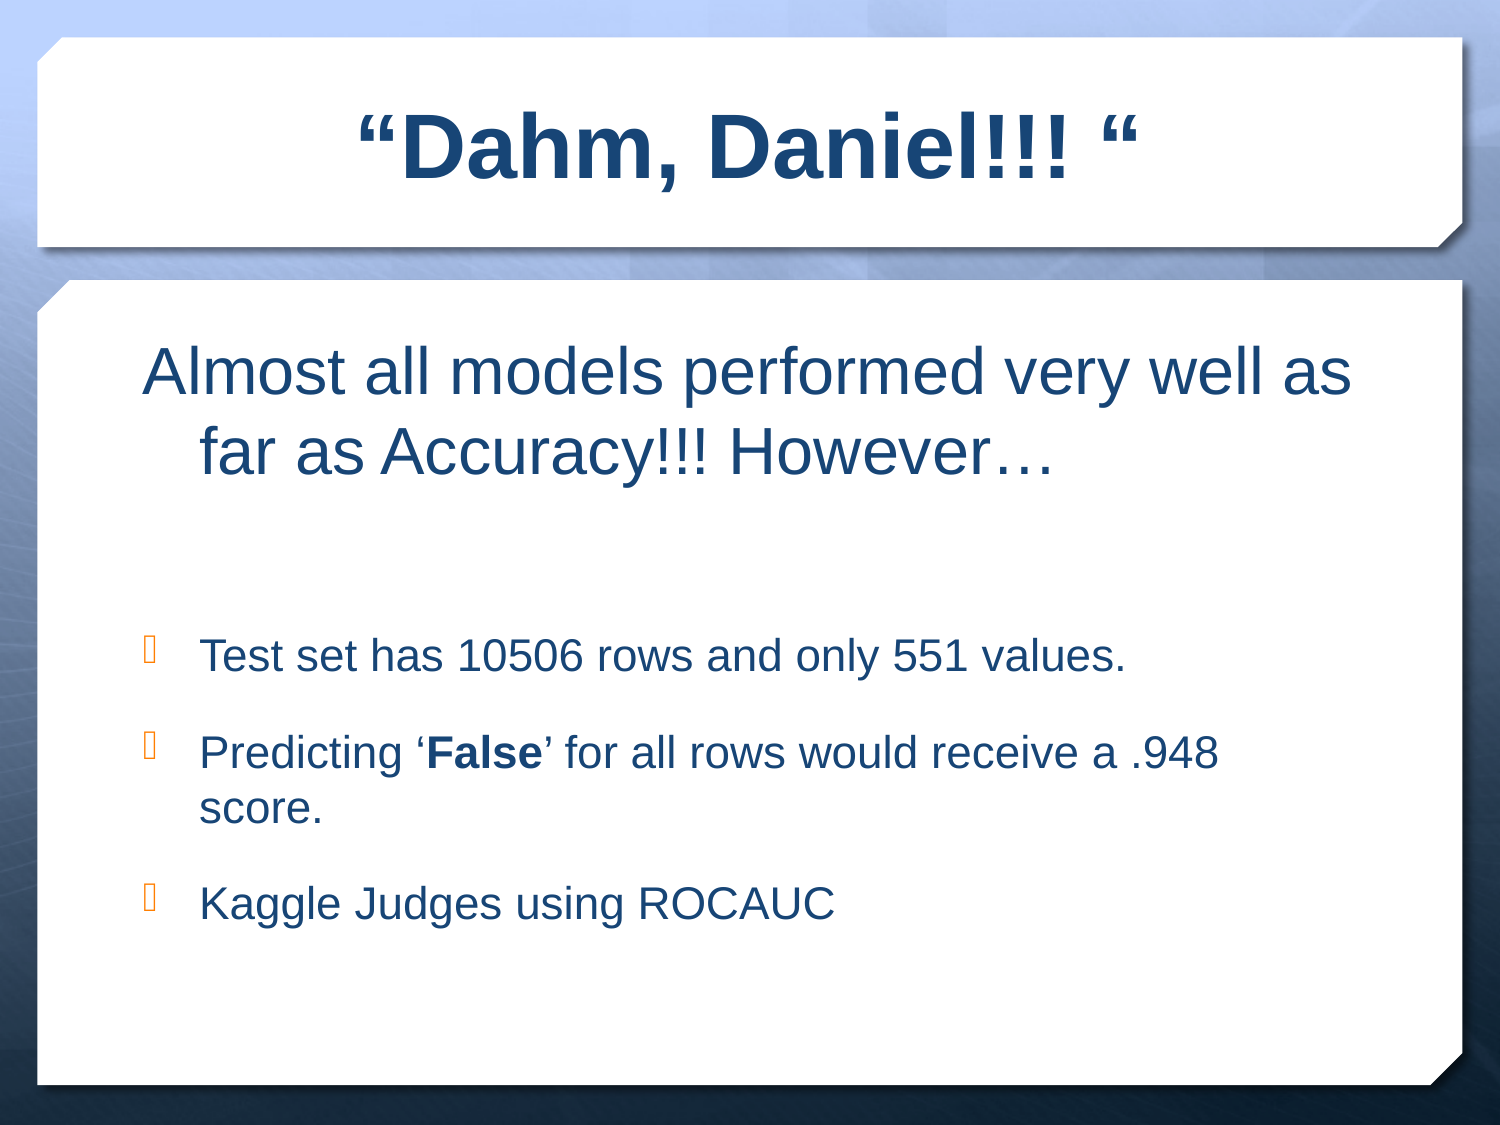

# “Dahm, Daniel!!! “
Almost all models performed very well as far as Accuracy!!! However…

Test set has 10506 rows and only 551 values.
Predicting ‘False’ for all rows would receive a .948 score.
Kaggle Judges using ROCAUC